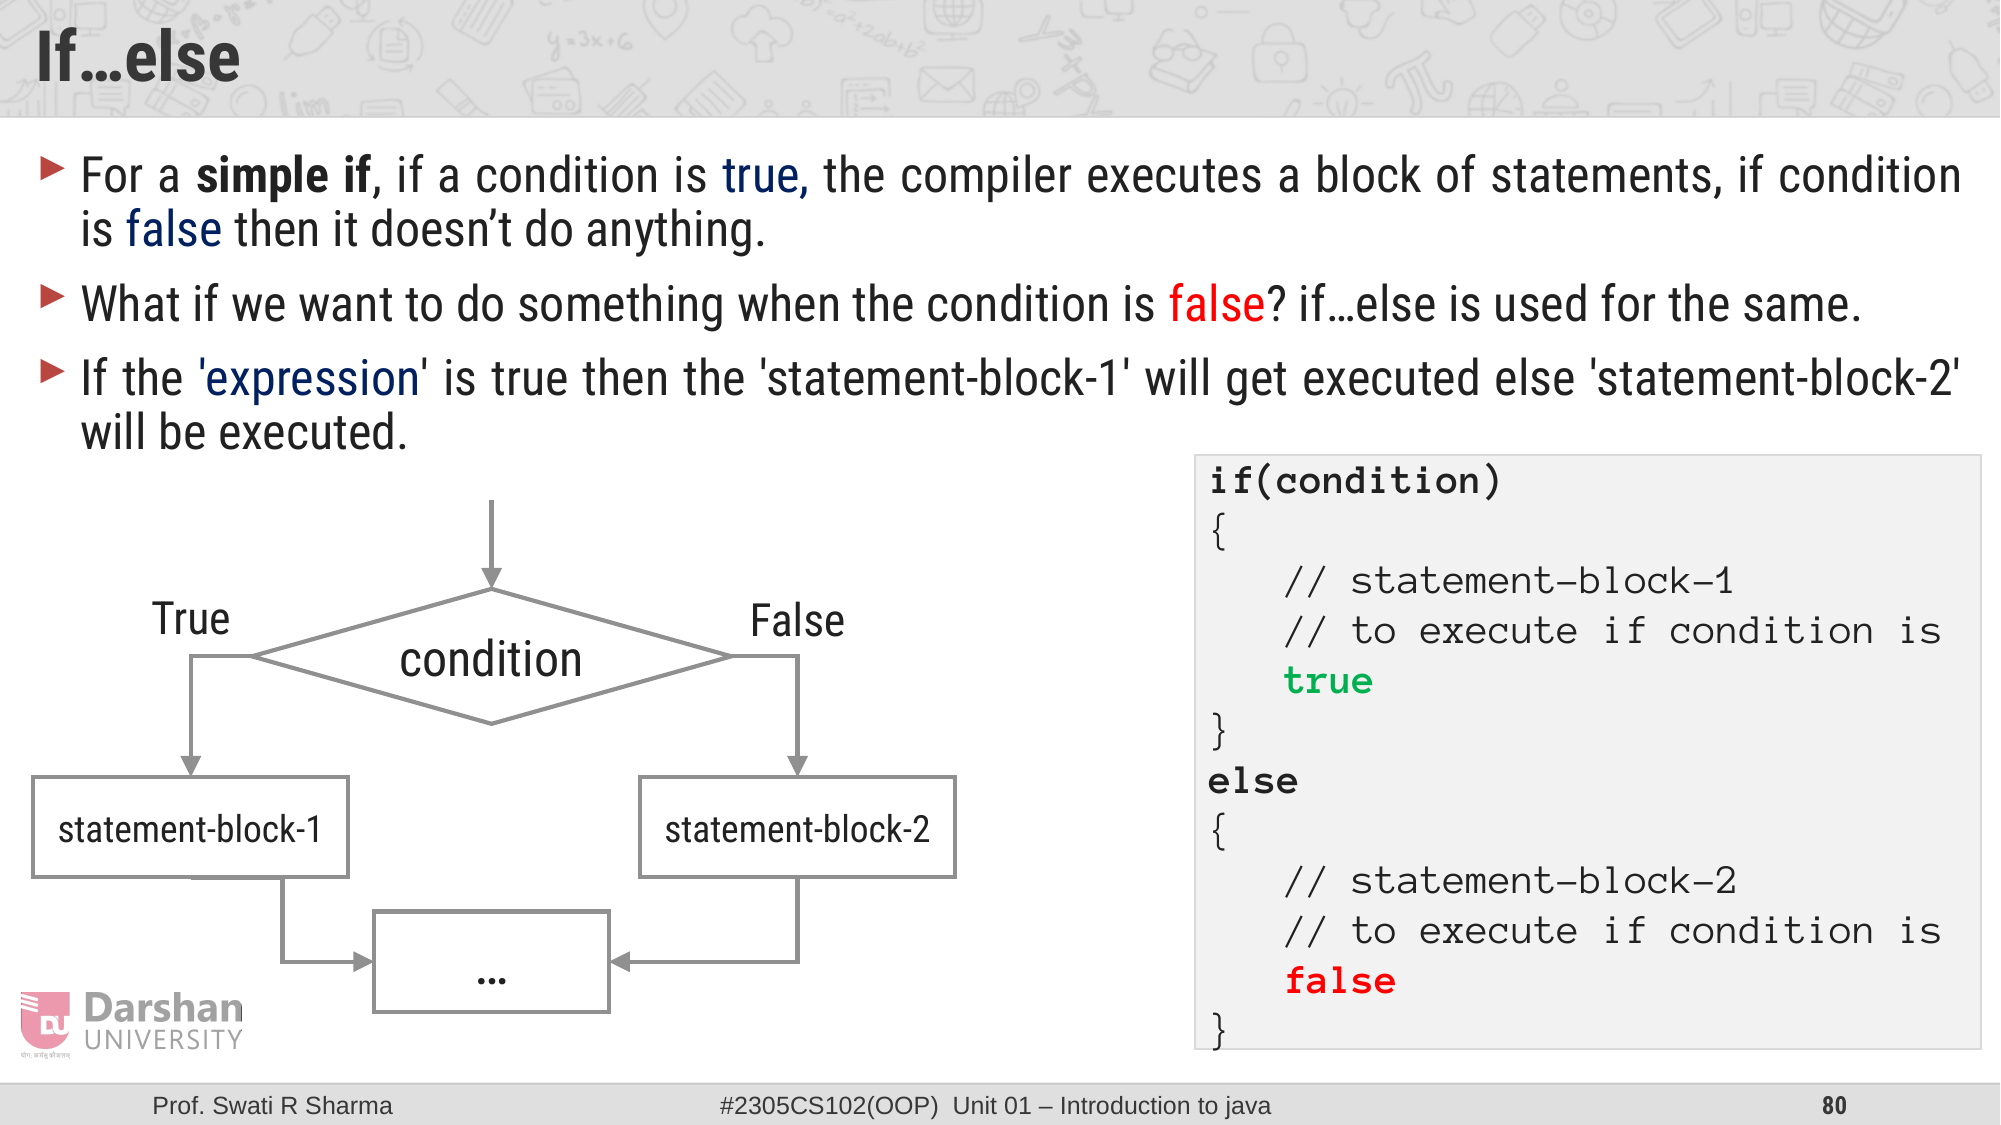

# If…else
For a simple if, if a condition is true, the compiler executes a block of statements, if condition is false then it doesn’t do anything.
What if we want to do something when the condition is false? if…else is used for the same.
If the 'expression' is true then the 'statement-block-1' will get executed else 'statement-block-2' will be executed.
if(condition)
{
// statement-block-1
// to execute if condition is true
}
else
{
// statement-block-2
// to execute if condition is false
}
condition
True
statement-block-1
False
statement-block-2
…